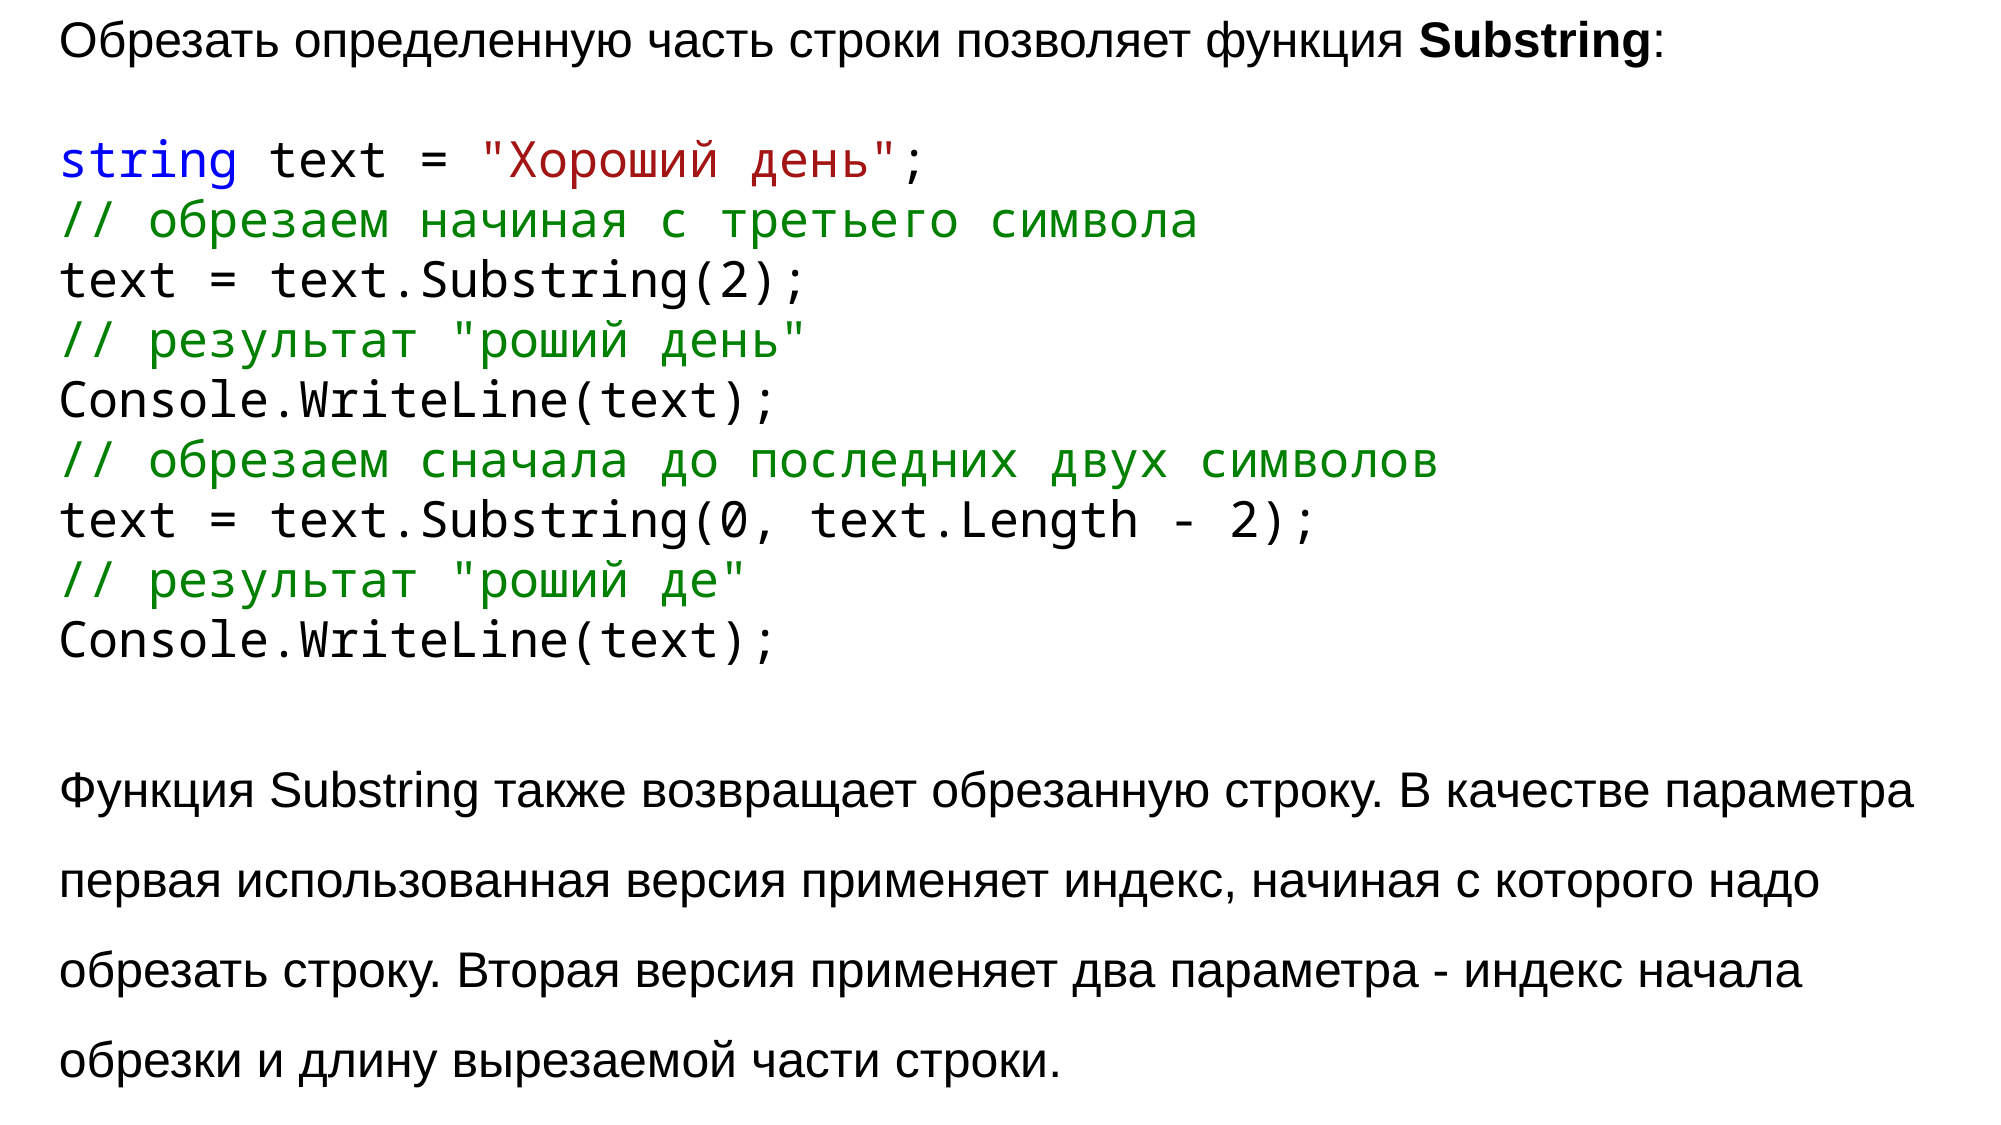

Обрезать определенную часть строки позволяет функция Substring:

string text = "Хороший день";
// обрезаем начиная с третьего символа
text = text.Substring(2);
// результат "роший день"
Console.WriteLine(text);
// обрезаем сначала до последних двух символов
text = text.Substring(0, text.Length - 2);
// результат "роший де"
Console.WriteLine(text);

Функция Substring также возвращает обрезанную строку. В качестве параметра первая использованная версия применяет индекс, начиная с которого надо обрезать строку. Вторая версия применяет два параметра - индекс начала обрезки и длину вырезаемой части строки.